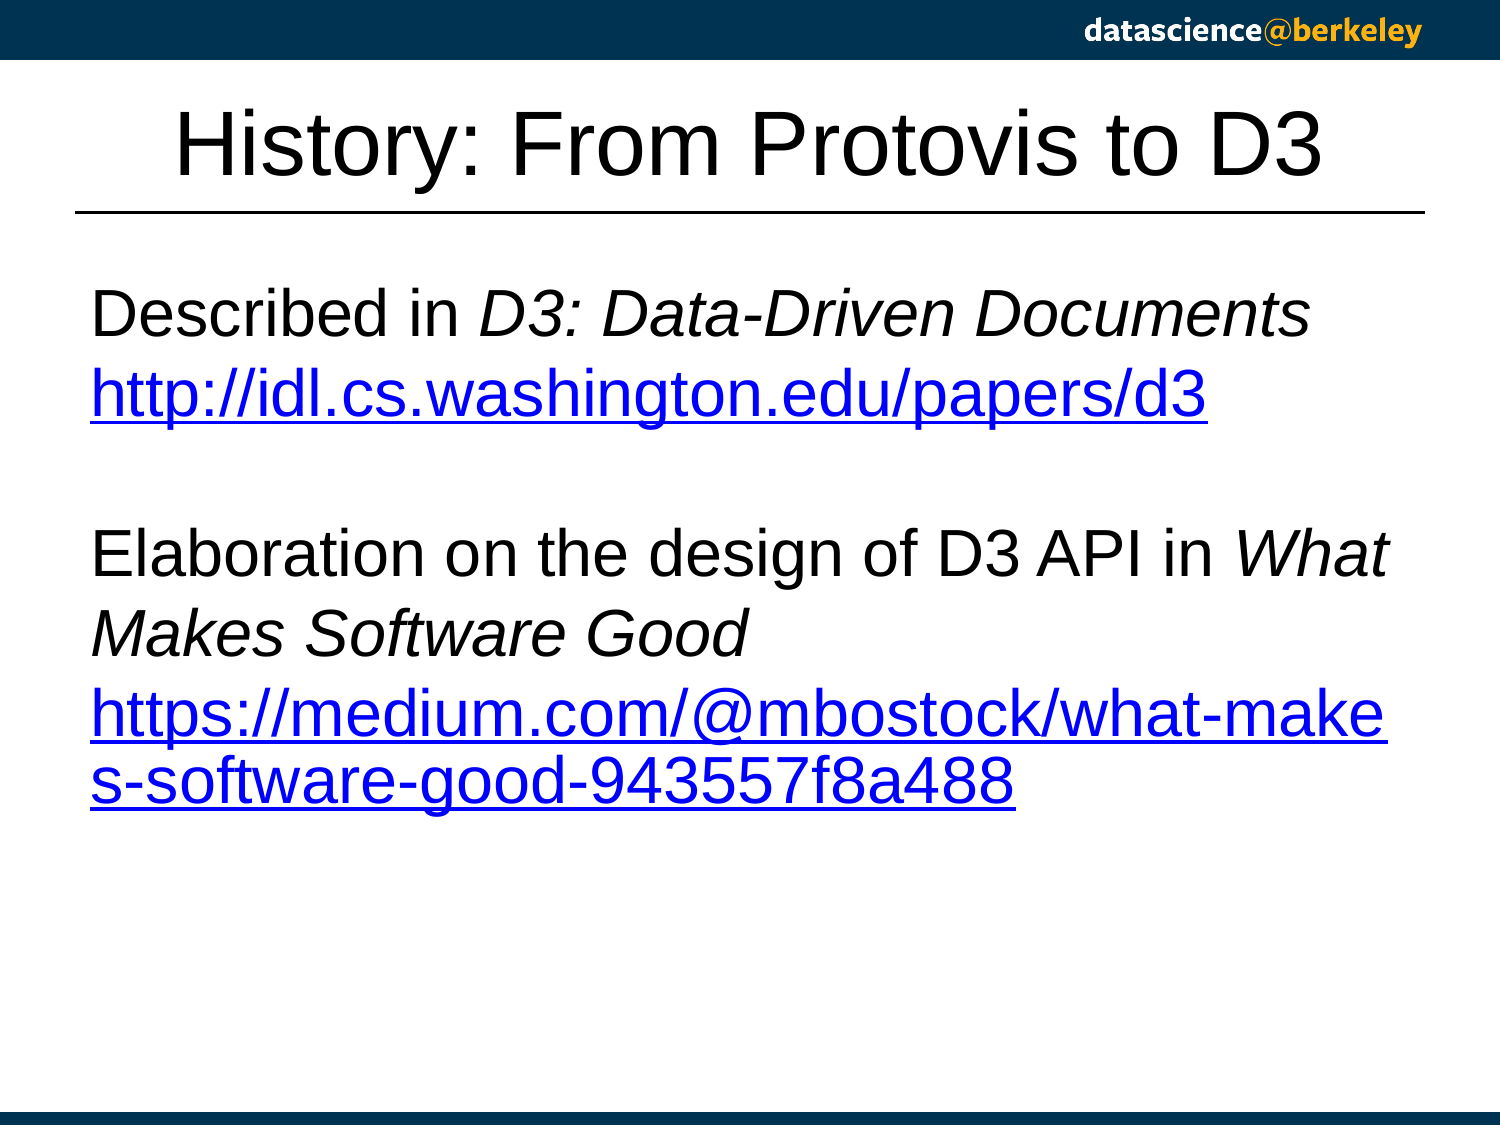

# History: From Protovis to D3
Described in D3: Data-Driven Documents
http://idl.cs.washington.edu/papers/d3

Elaboration on the design of D3 API in What Makes Software Good
https://medium.com/@mbostock/what-makes-software-good-943557f8a488